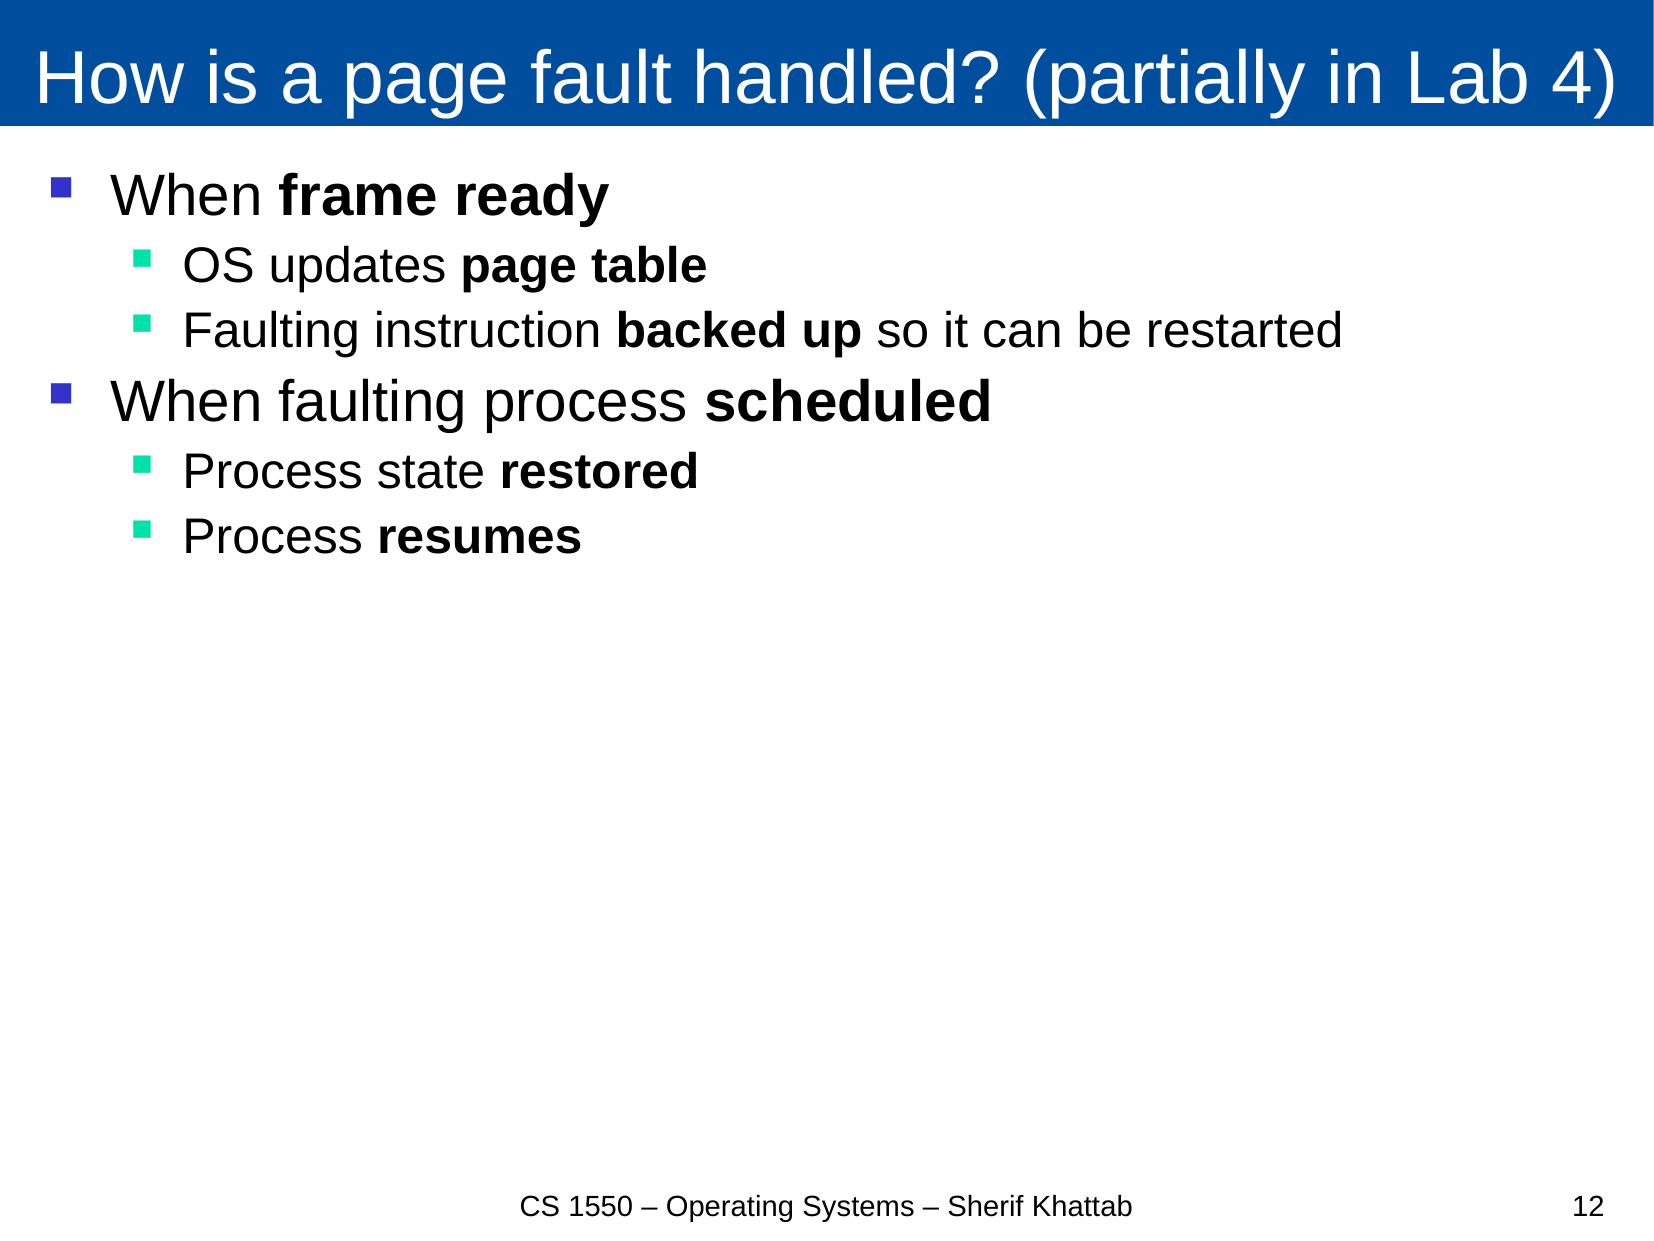

# How is a page fault handled? (partially in Lab 4)
When frame ready
OS updates page table
Faulting instruction backed up so it can be restarted
When faulting process scheduled
Process state restored
Process resumes

CS 1550 – Operating Systems – Sherif Khattab
12